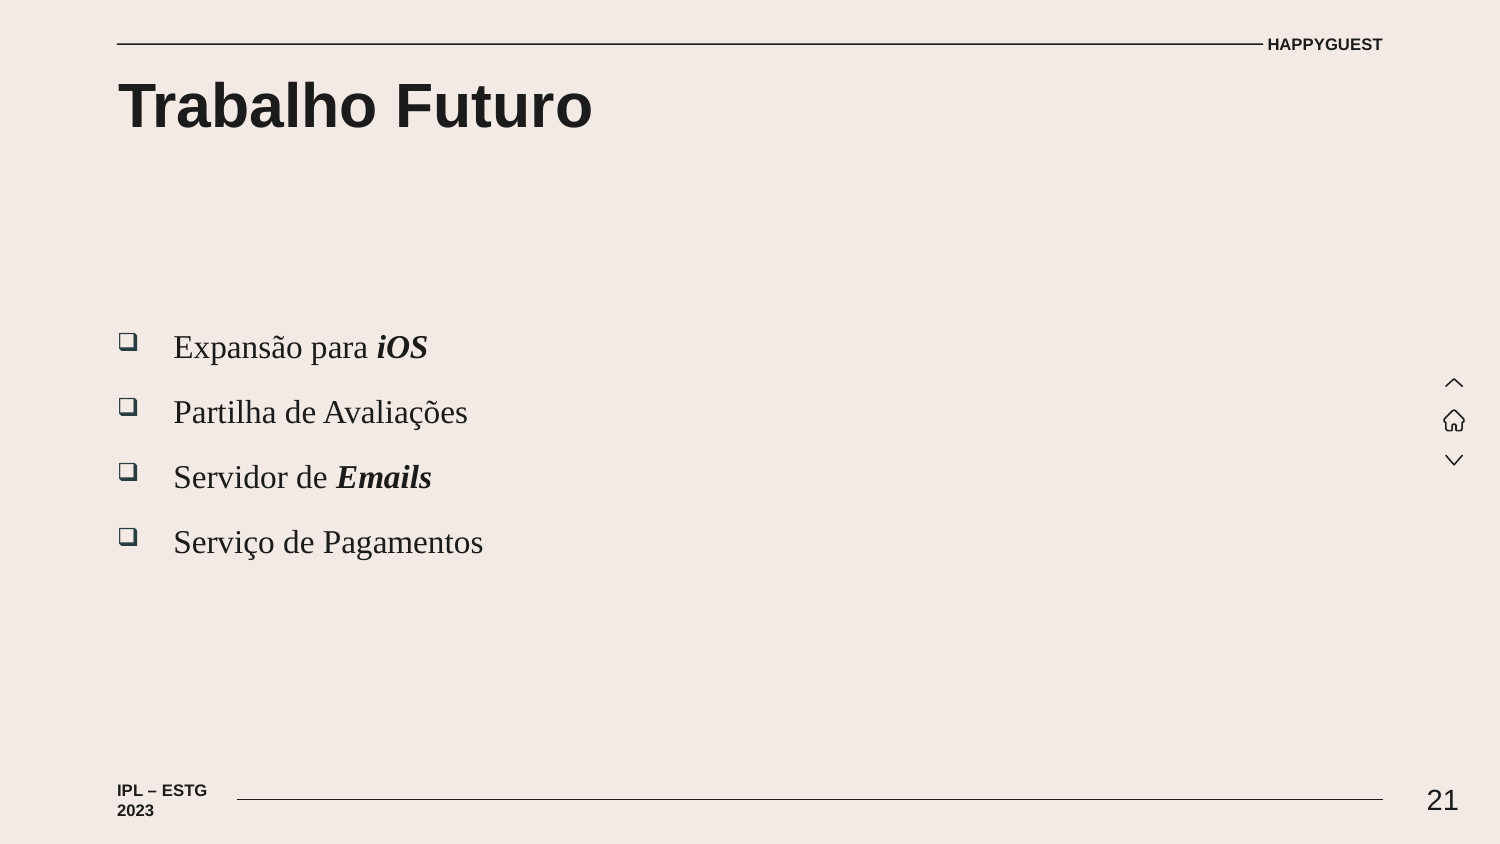

HAPPYGUEST
# Trabalho Futuro
Expansão para iOS
Partilha de Avaliações
Servidor de Emails
Serviço de Pagamentos

21
IPL – ESTG 2023